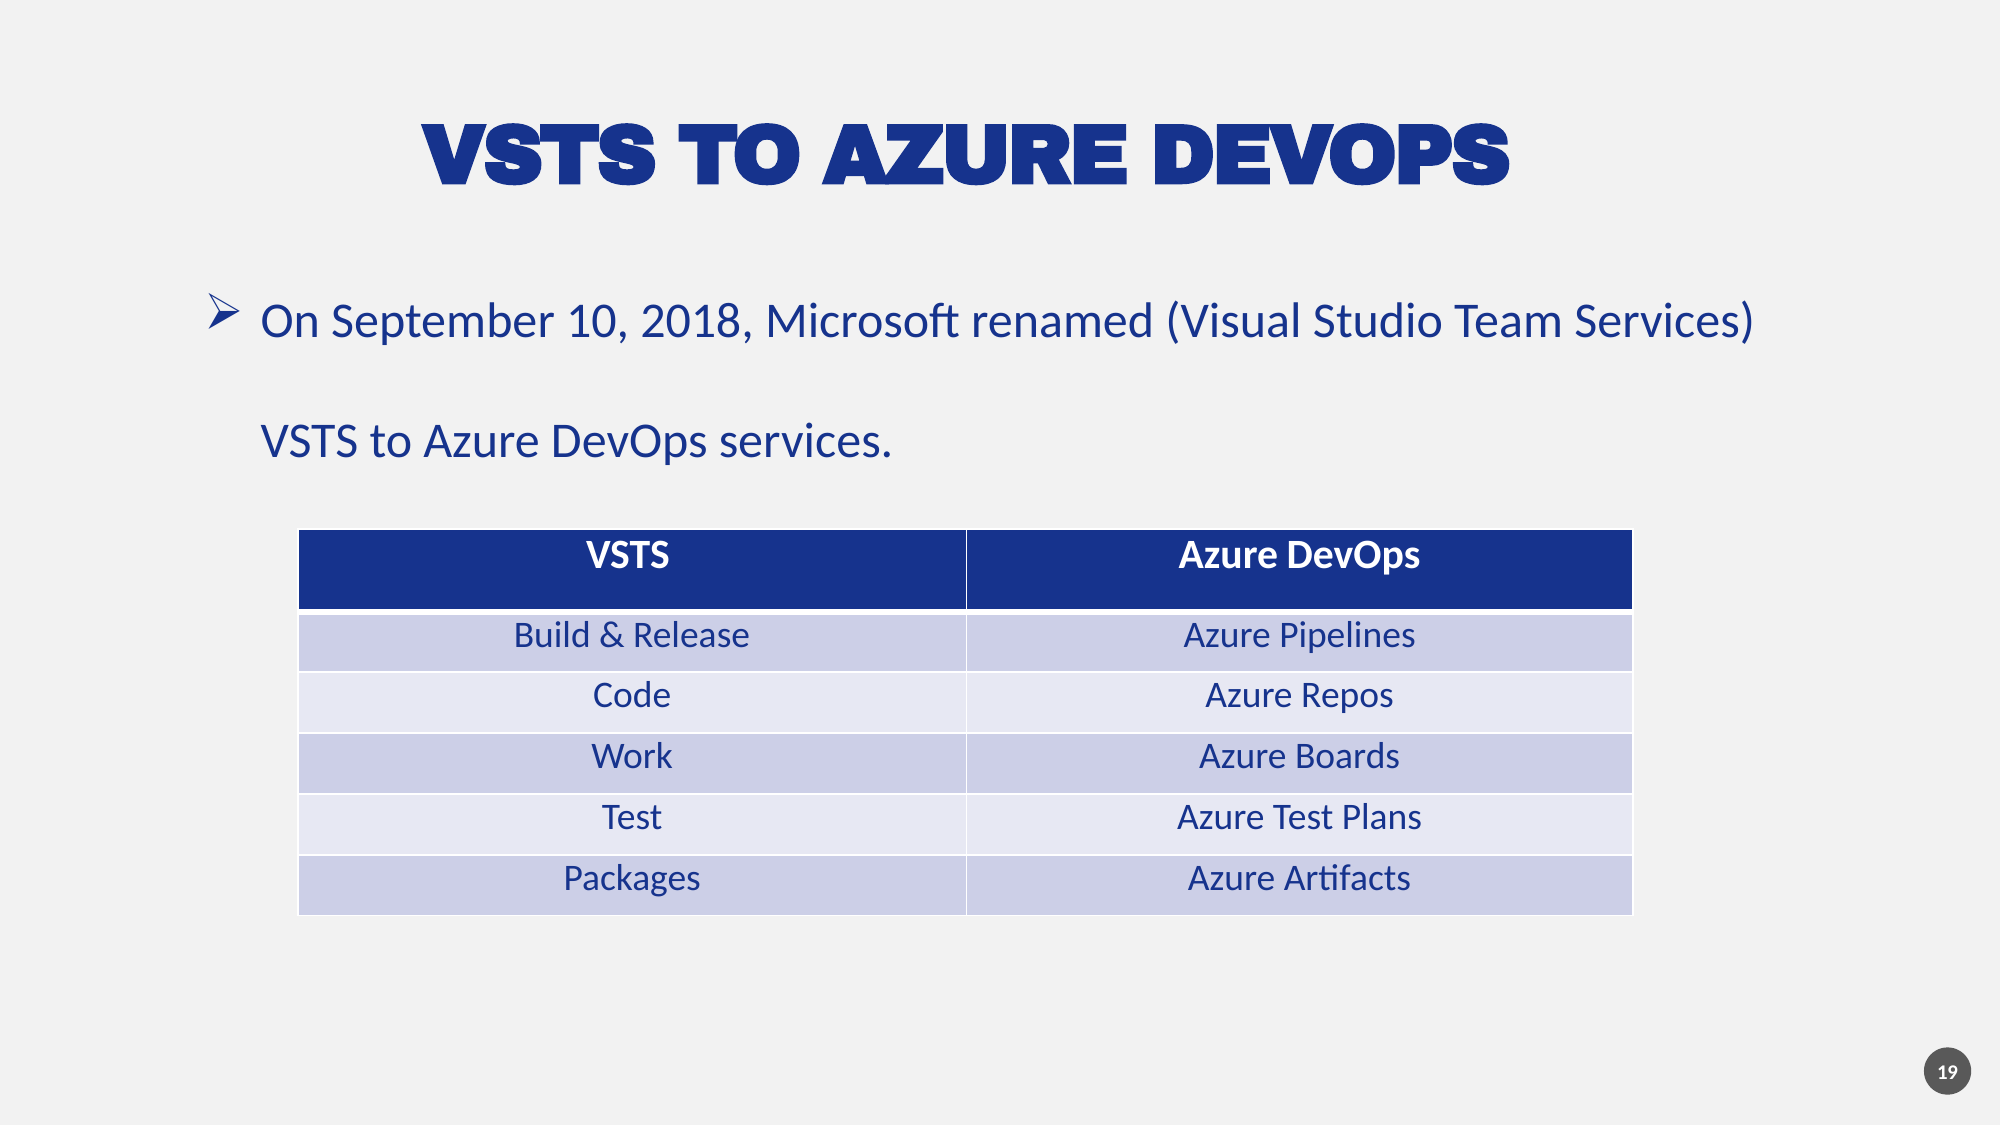

VSTS TO AZURE DEVOPS
On September 10, 2018, Microsoft renamed (Visual Studio Team Services) VSTS to Azure DevOps services.

| VSTS | Azure DevOps |
| --- | --- |
| Build & Release | Azure Pipelines |
| Code | Azure Repos |
| Work | Azure Boards |
| Test | Azure Test Plans |
| Packages | Azure Artifacts |
19